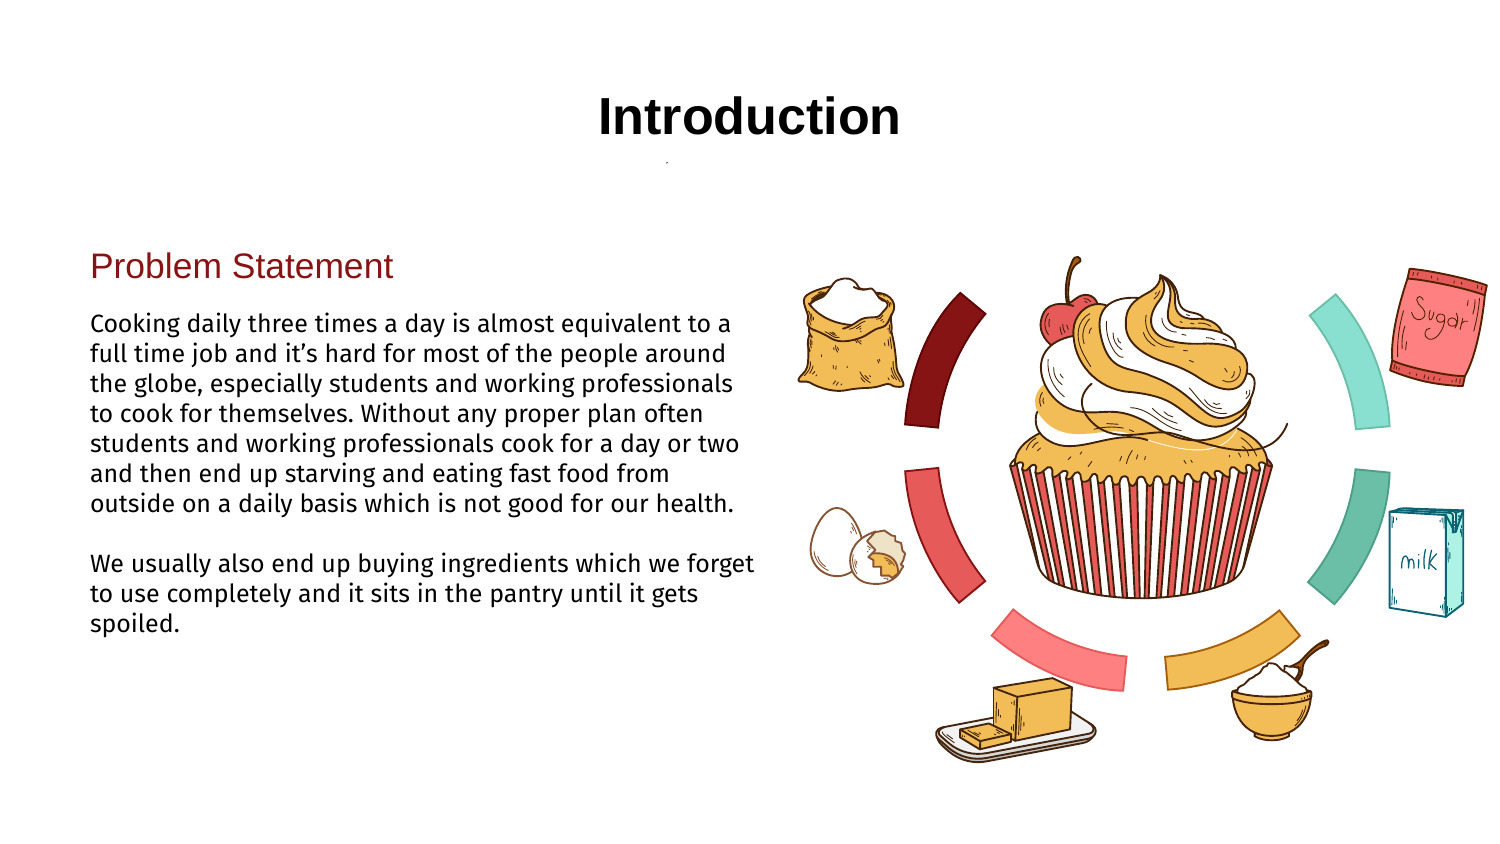

# Introduction

Problem Statement

Cooking daily three times a day is almost equivalent to a full time job and it’s hard for most of the people around the globe, especially students and working professionals to cook for themselves. Without any proper plan often students and working professionals cook for a day or two and then end up starving and eating fast food from outside on a daily basis which is not good for our health.

We usually also end up buying ingredients which we forget to use completely and it sits in the pantry until it gets spoiled.